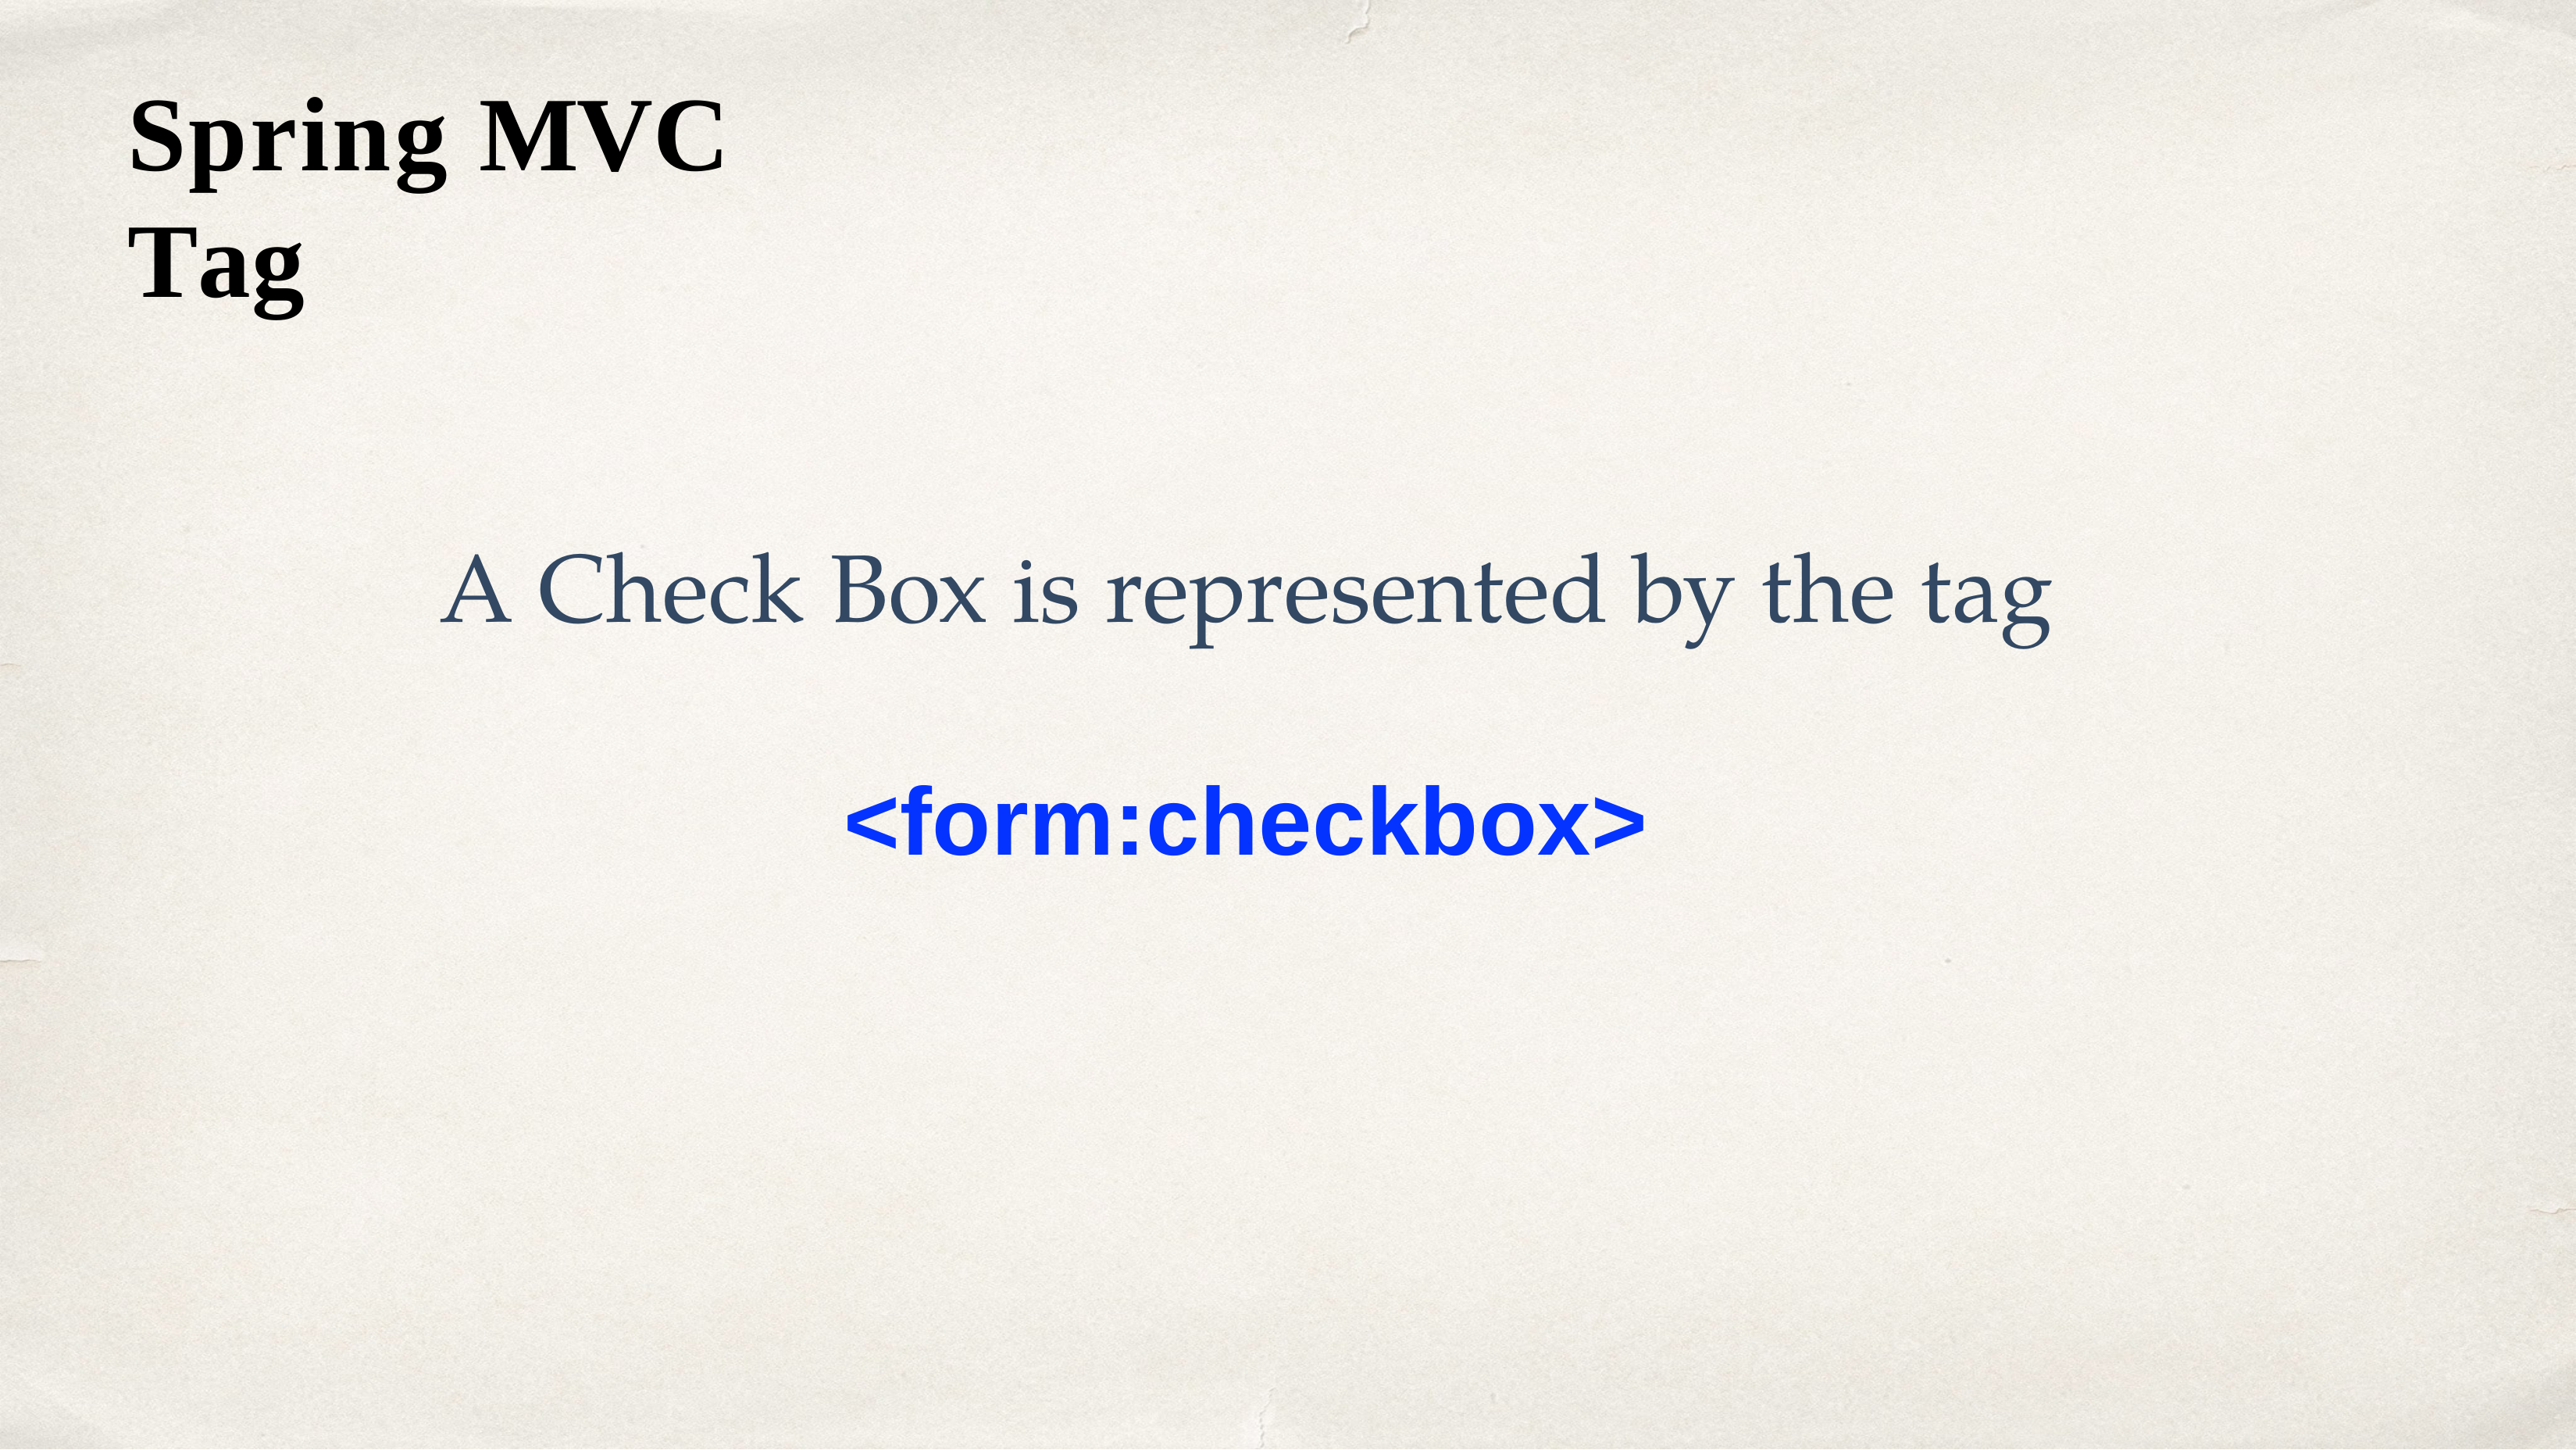

# Spring MVC Tag
A Check Box is represented by the tag

<form:checkbox>